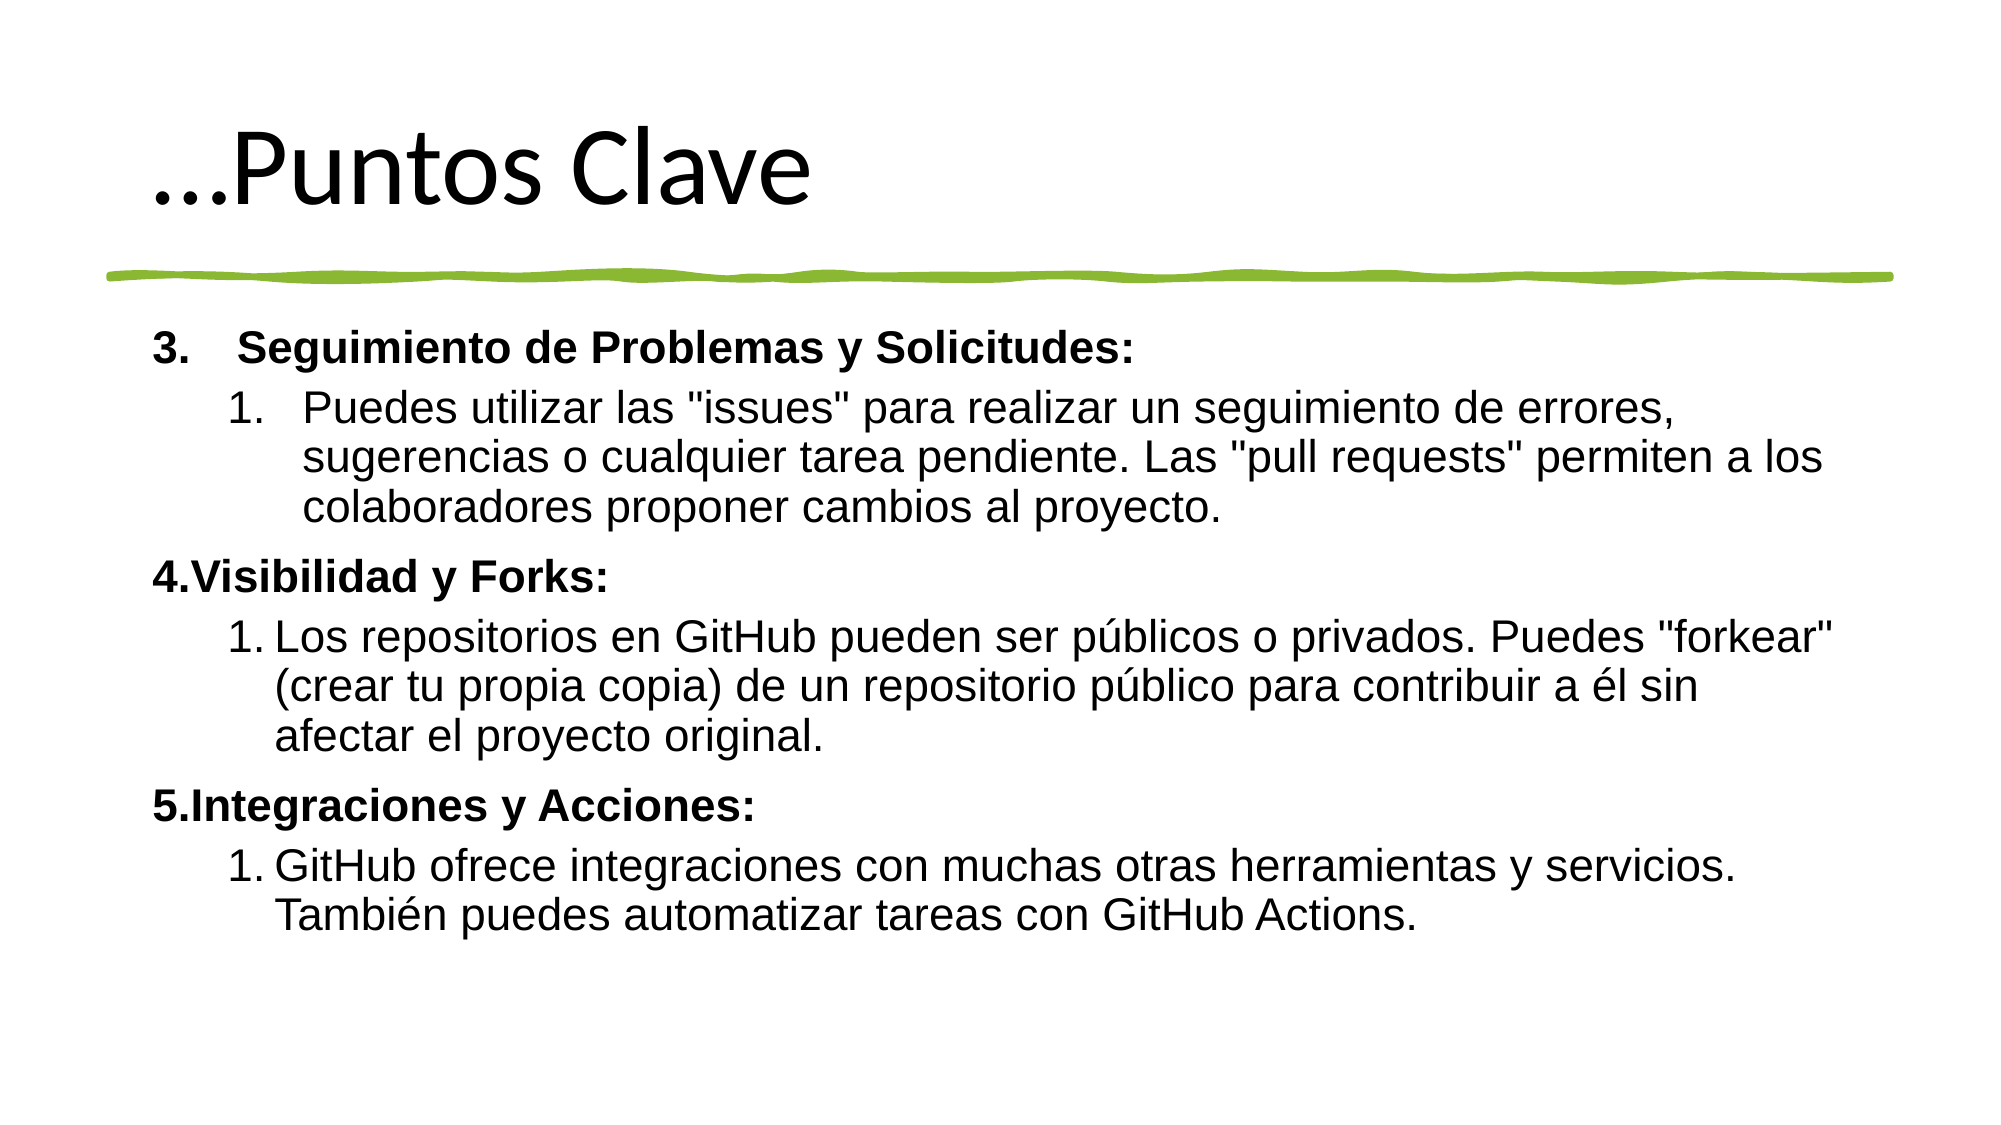

# …Puntos Clave

Seguimiento de Problemas y Solicitudes:
Puedes utilizar las "issues" para realizar un seguimiento de errores, sugerencias o cualquier tarea pendiente. Las "pull requests" permiten a los colaboradores proponer cambios al proyecto.
Visibilidad y Forks:
Los repositorios en GitHub pueden ser públicos o privados. Puedes "forkear" (crear tu propia copia) de un repositorio público para contribuir a él sin afectar el proyecto original.
Integraciones y Acciones:
GitHub ofrece integraciones con muchas otras herramientas y servicios. También puedes automatizar tareas con GitHub Actions.